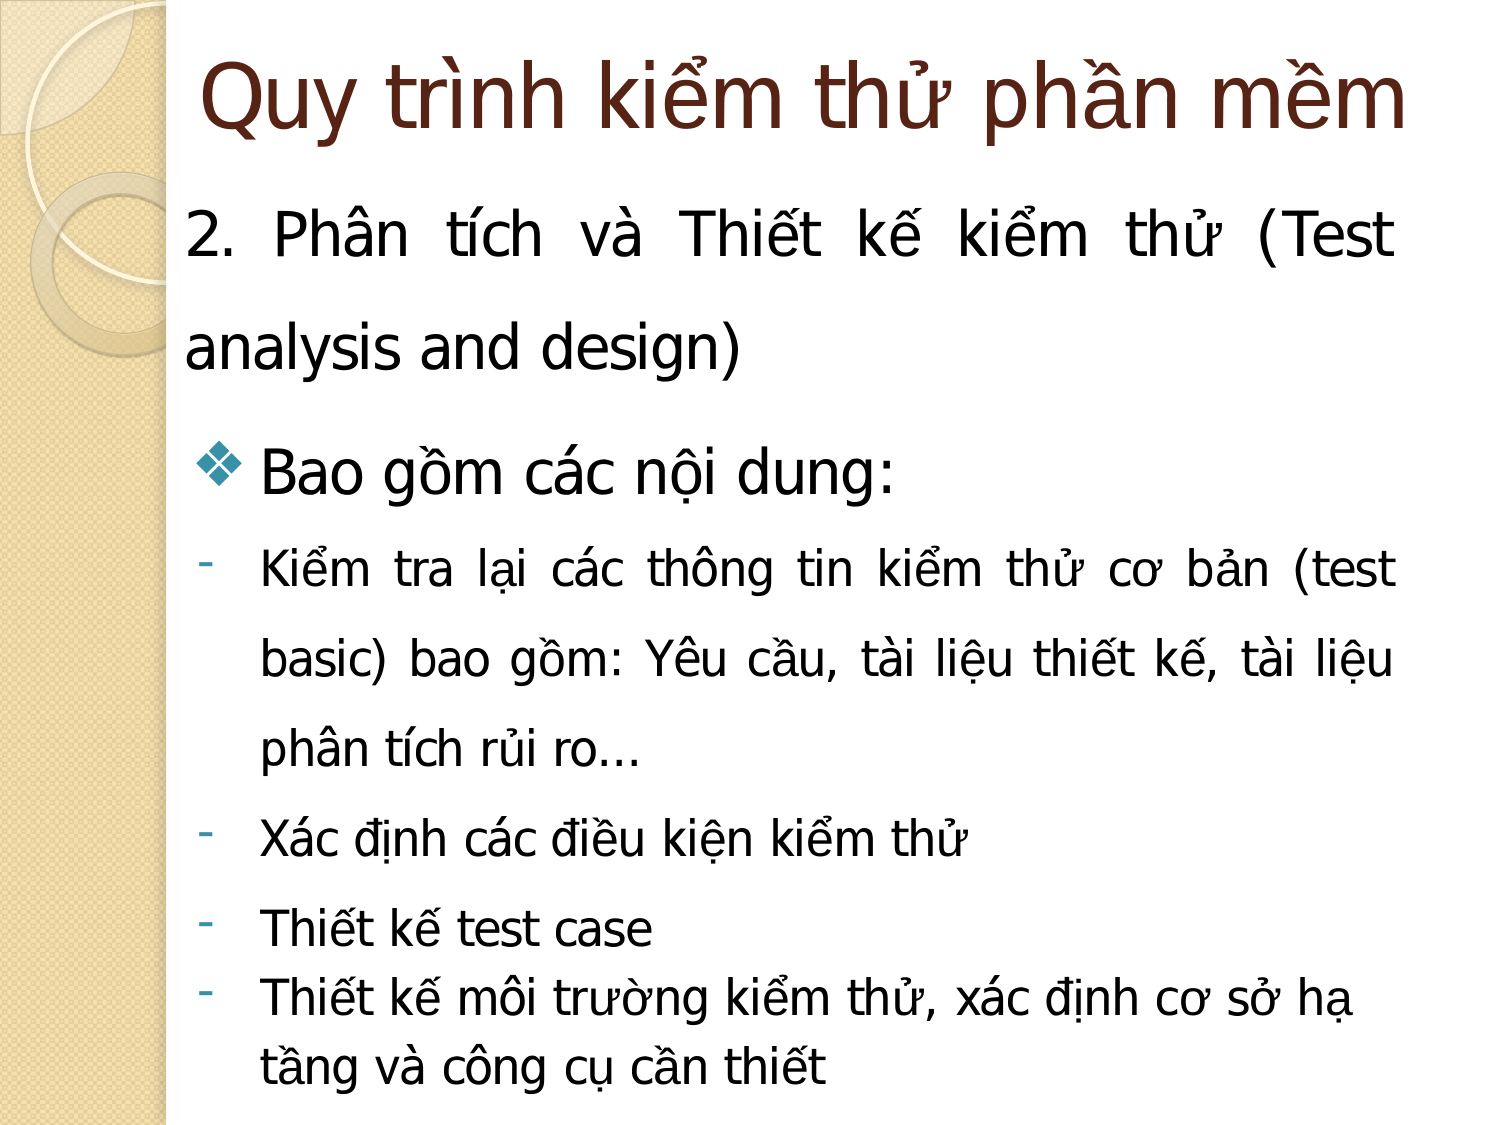

# Quy trình kiểm thử phần mềm
2. Phân tích và Thiết kế kiểm thử (Test analysis and design)
Bao gồm các nội dung:
Kiểm tra lại các thông tin kiểm thử cơ bản (test basic) bao gồm: Yêu cầu, tài liệu thiết kế, tài liệu phân tích rủi ro...
Xác định các điều kiện kiểm thử
Thiết kế test case
Thiết kế môi trường kiểm thử, xác định cơ sở hạ tầng và công cụ cần thiết